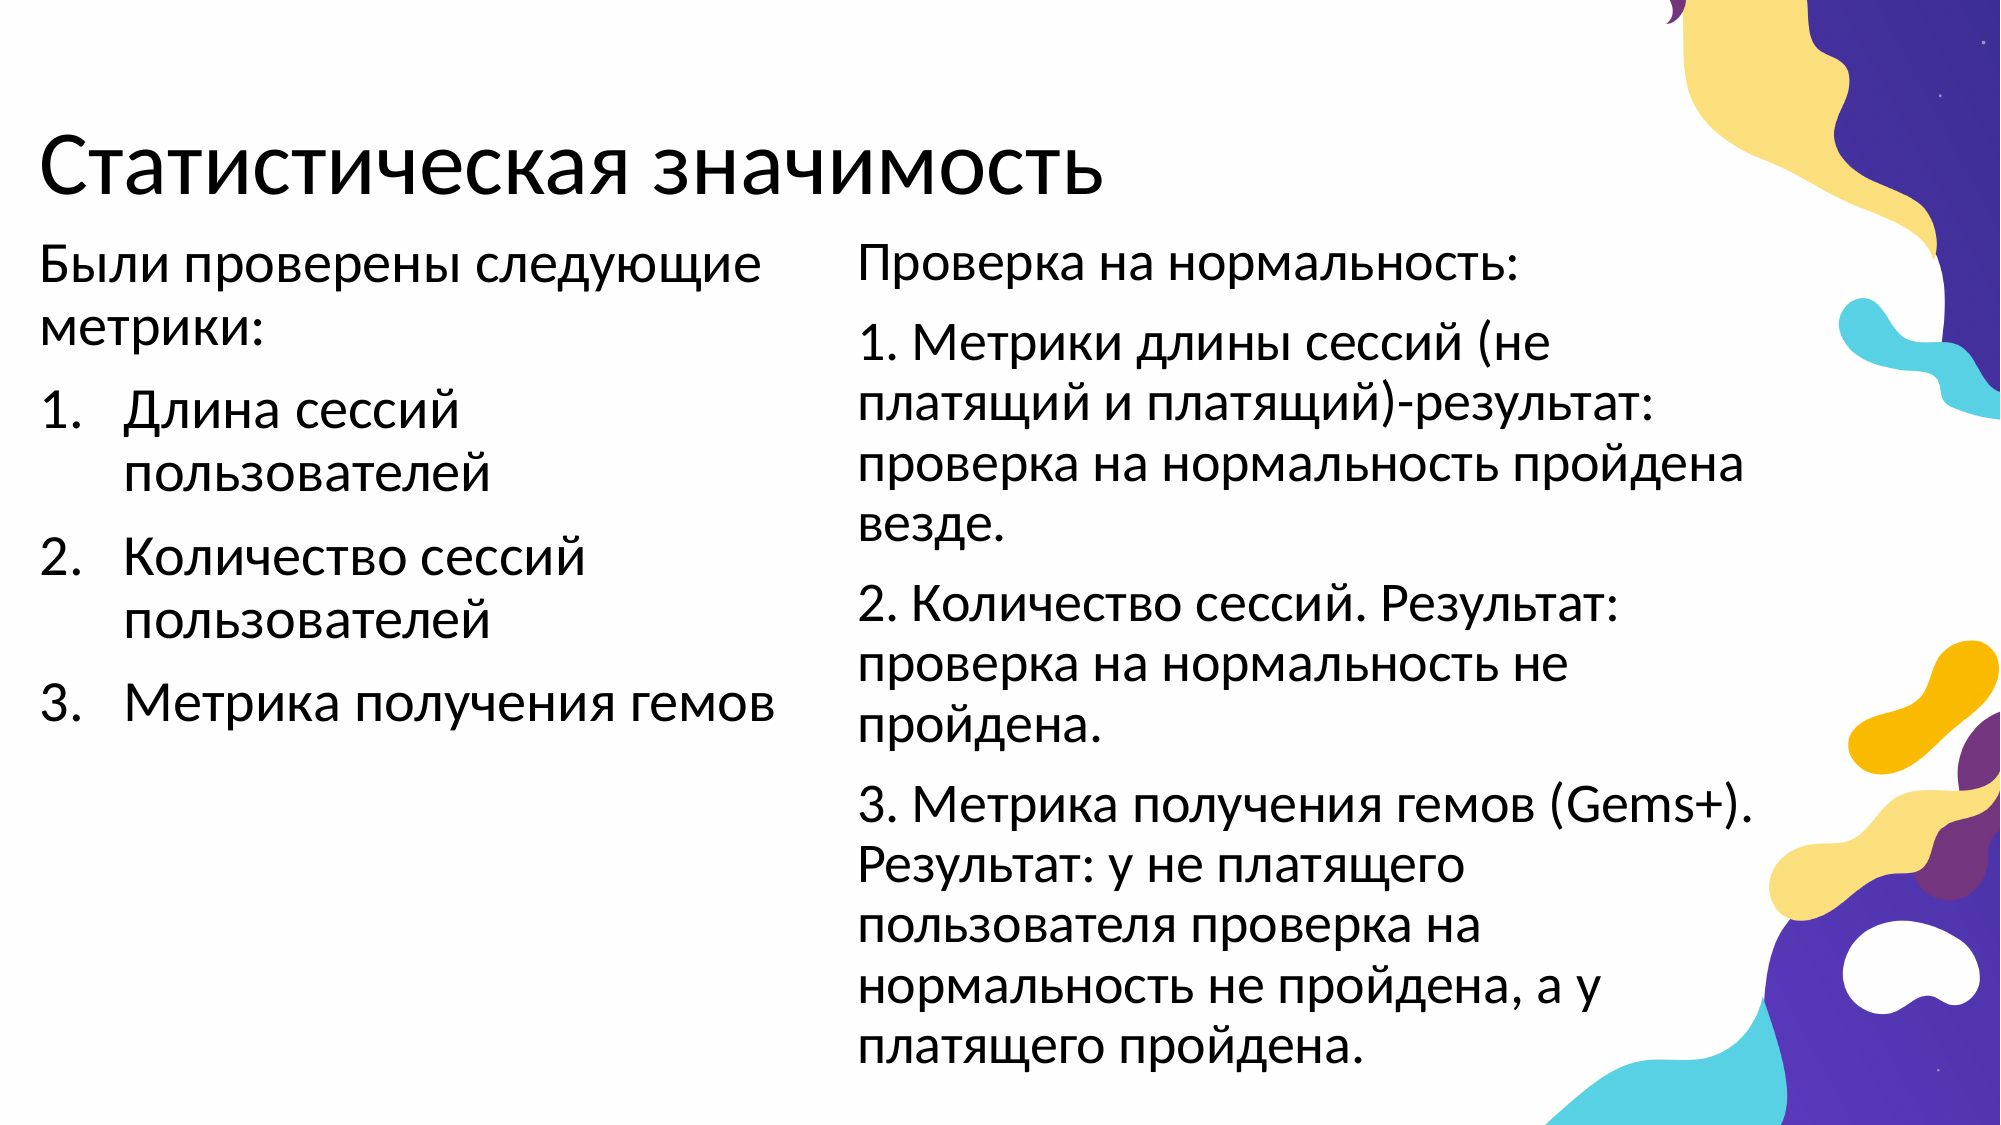

# Статистическая значимость
Проверка на нормальность:
1. Метрики длины сессий (не платящий и платящий)-результат: проверка на нормальность пройдена везде.
2. Количество сессий. Результат: проверка на нормальность не пройдена.
3. Метрика получения гемов (Gems+). Результат: у не платящего пользователя проверка на нормальность не пройдена, а у платящего пройдена.
Были проверены следующие метрики:
Длина сессий пользователей
Количество сессий пользователей
Метрика получения гемов